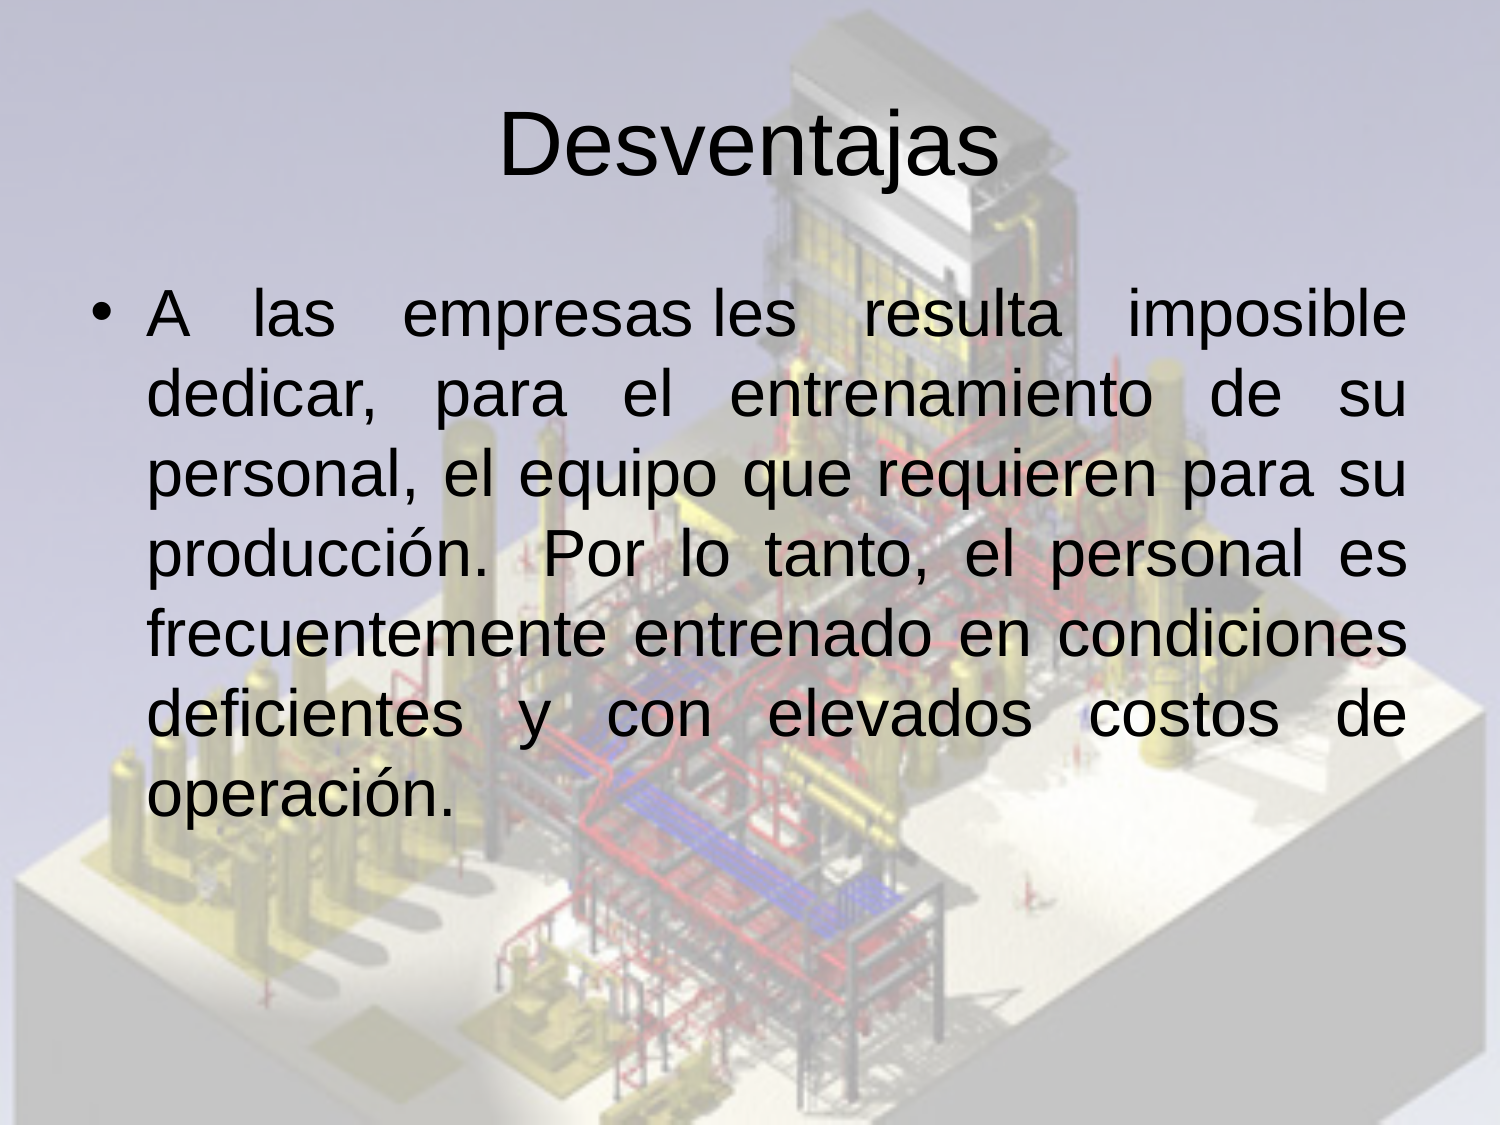

# Desventajas
A las empresas les resulta imposible dedicar, para el entrenamiento de su personal, el equipo que requieren para su producción.  Por lo tanto, el personal es frecuentemente entrenado en condiciones deficientes y con elevados costos de operación.